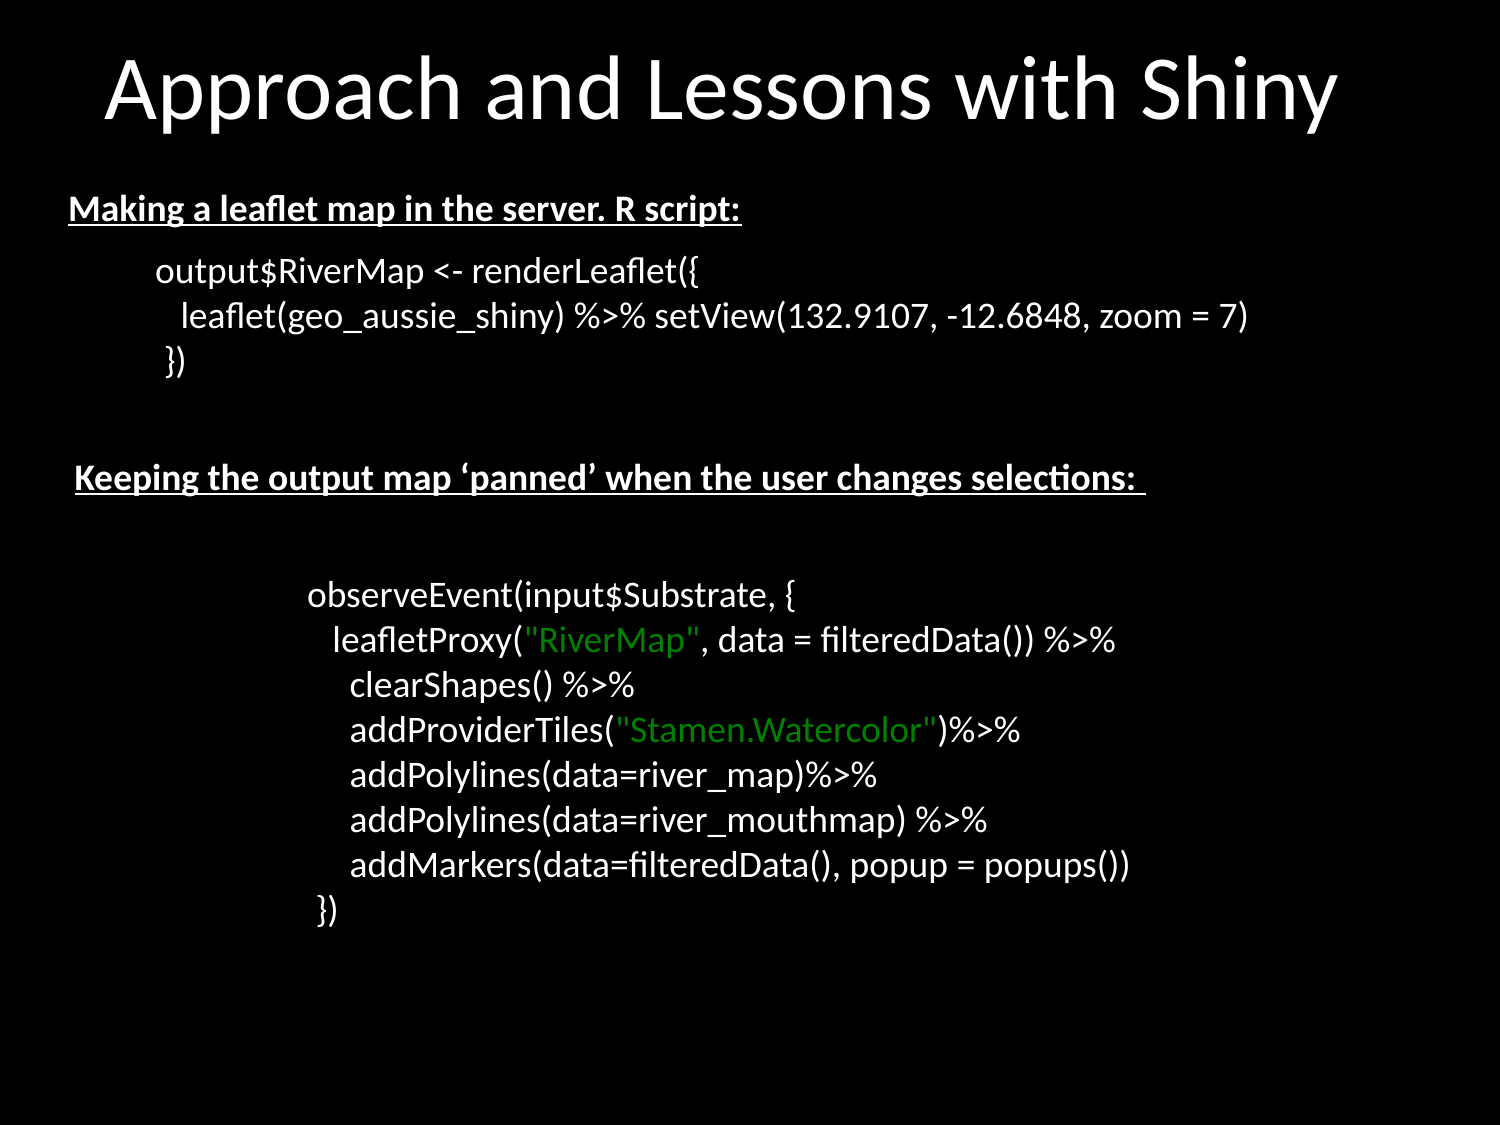

# Approach and Lessons with Shiny
Making a leaflet map in the server. R script:
 output$RiverMap <- renderLeaflet({
    leaflet(geo_aussie_shiny) %>% setView(132.9107, -12.6848, zoom = 7)
  })
Keeping the output map ‘panned’ when the user changes selections:
 observeEvent(input$Substrate, {
    leafletProxy("RiverMap", data = filteredData()) %>%
      clearShapes() %>%
      addProviderTiles("Stamen.Watercolor")%>%
      addPolylines(data=river_map)%>%
      addPolylines(data=river_mouthmap) %>%
      addMarkers(data=filteredData(), popup = popups())
  })